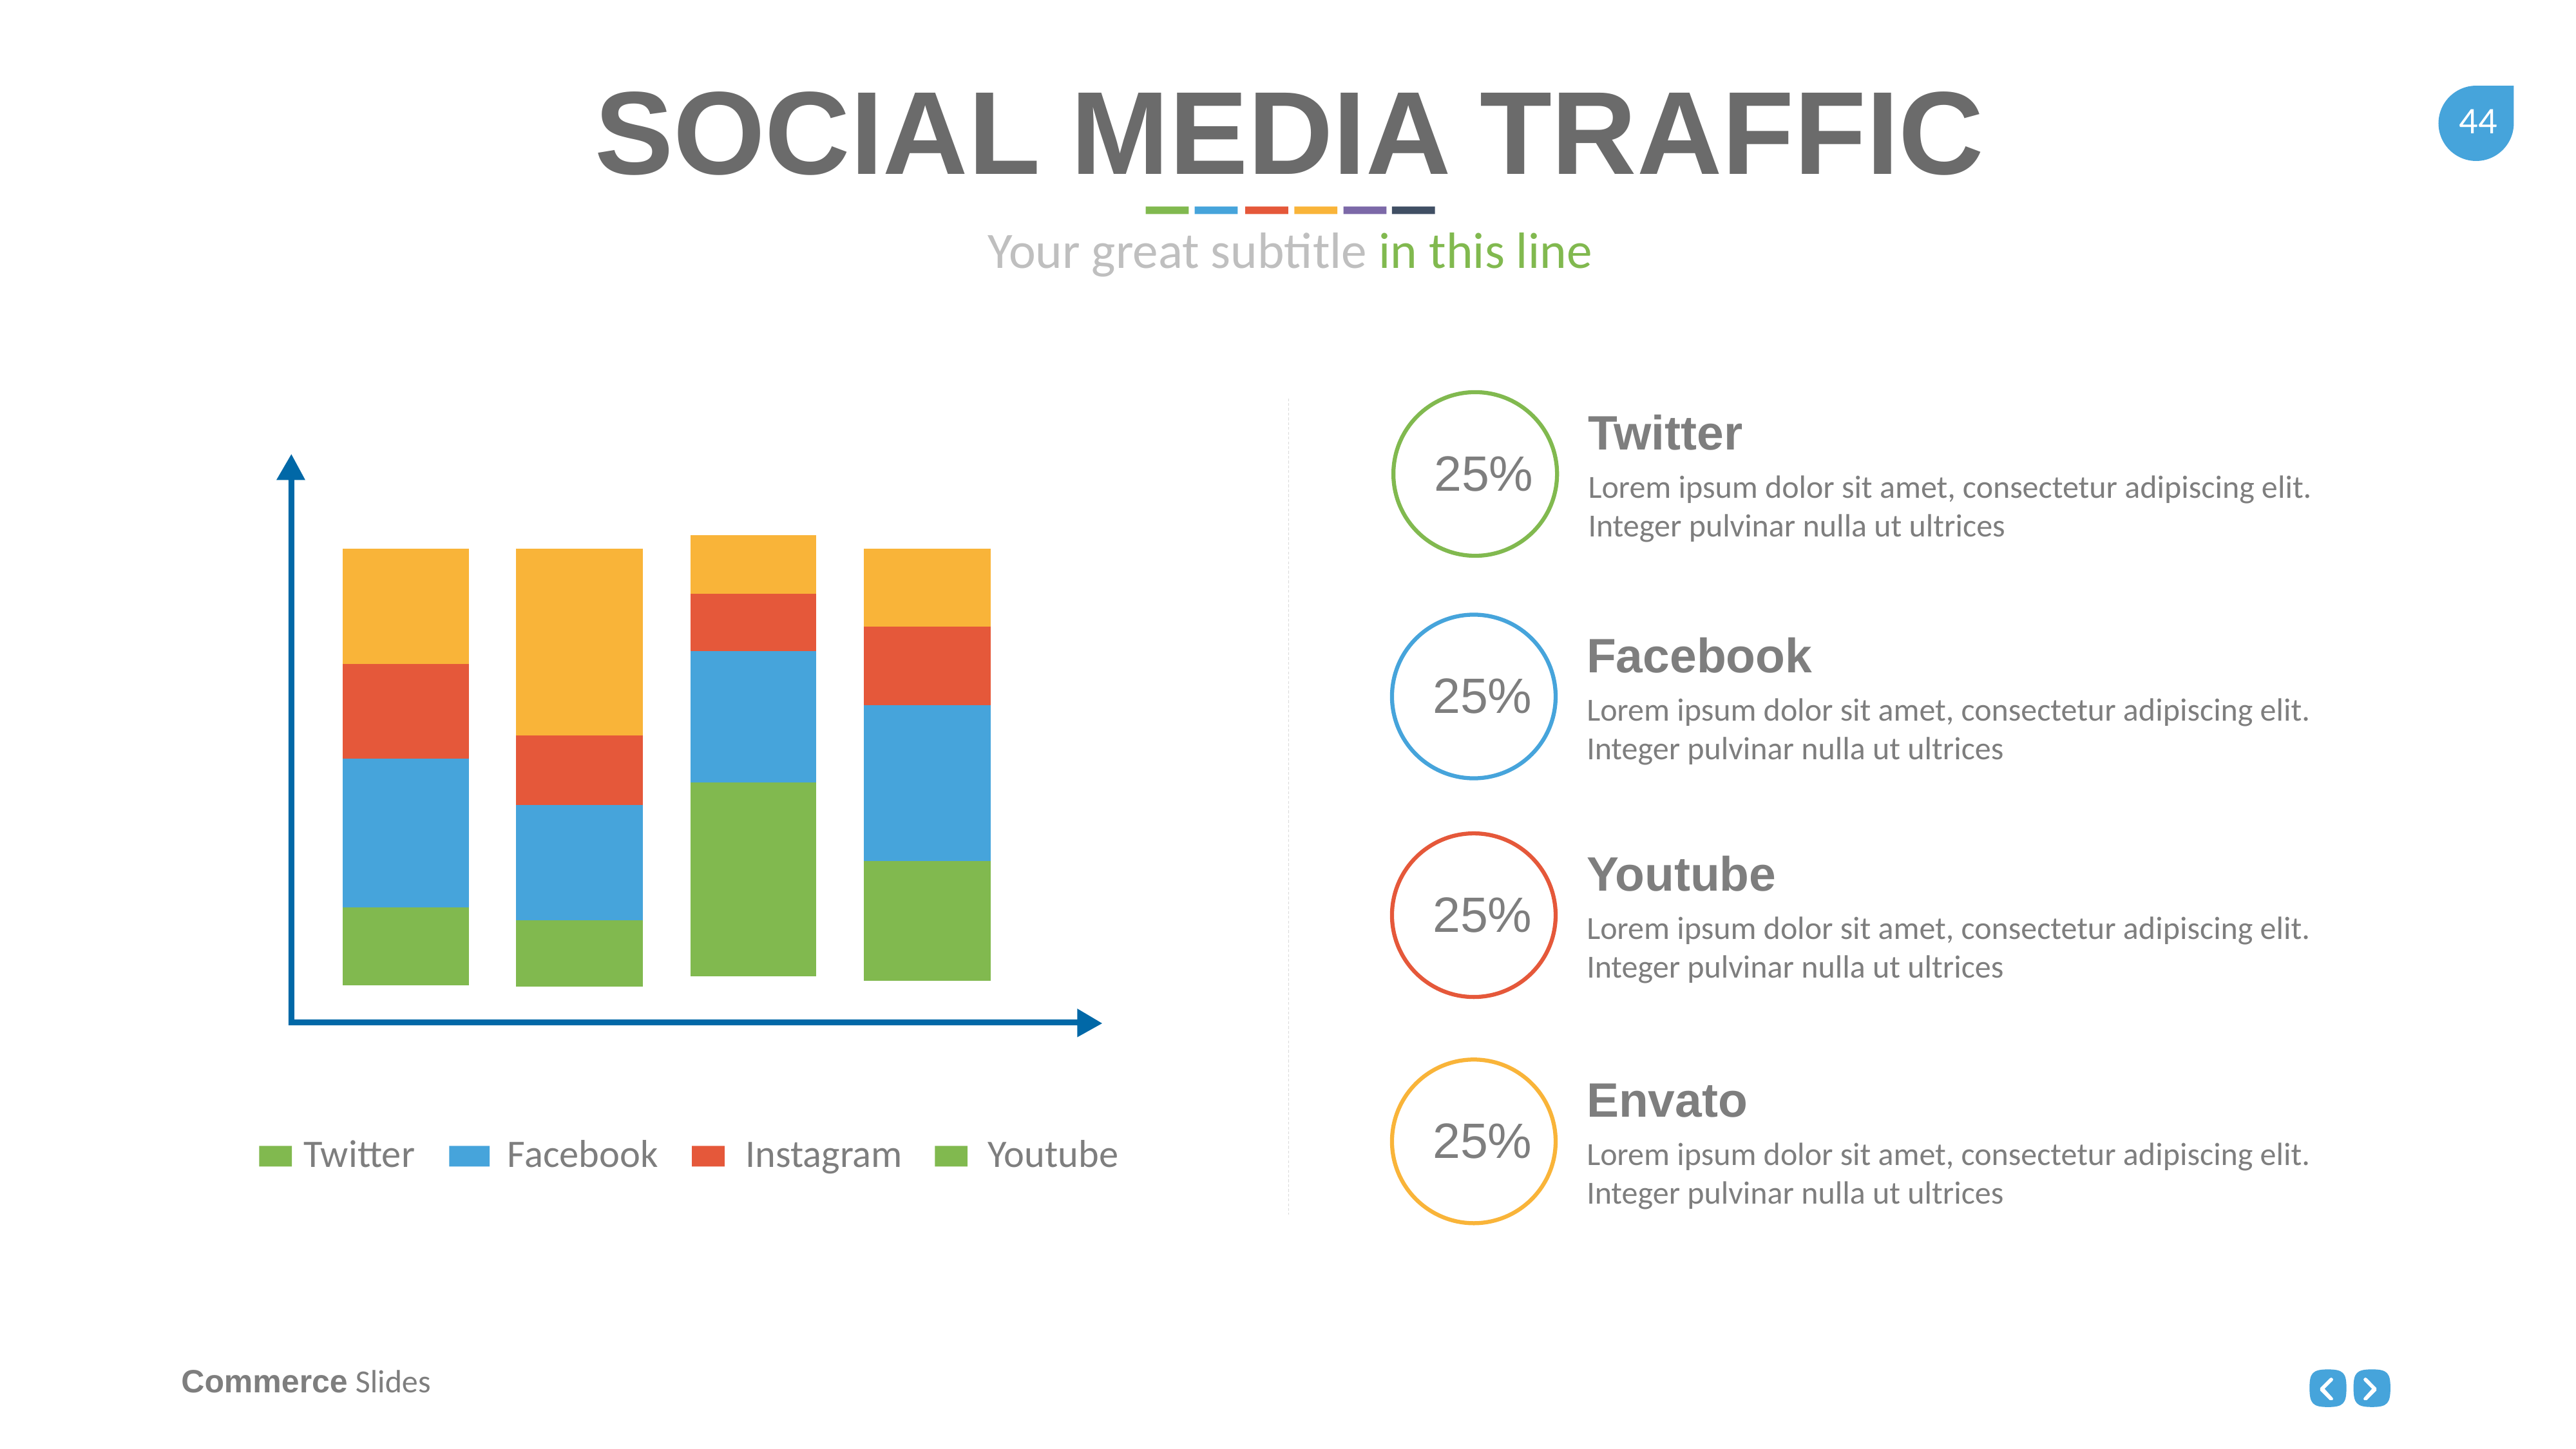

SOCIAL MEDIA TRAFFIC

Your great subtitle in this line
Twitter
Lorem ipsum dolor sit amet, consectetur adipiscing elit. Integer pulvinar nulla ut ultrices

25%

Facebook
Lorem ipsum dolor sit amet, consectetur adipiscing elit. Integer pulvinar nulla ut ultrices

25%
Youtube
Lorem ipsum dolor sit amet, consectetur adipiscing elit. Integer pulvinar nulla ut ultrices

25%
Envato
Lorem ipsum dolor sit amet, consectetur adipiscing elit. Integer pulvinar nulla ut ultrices

25%
Twitter

Facebook

Instagram

 Youtube